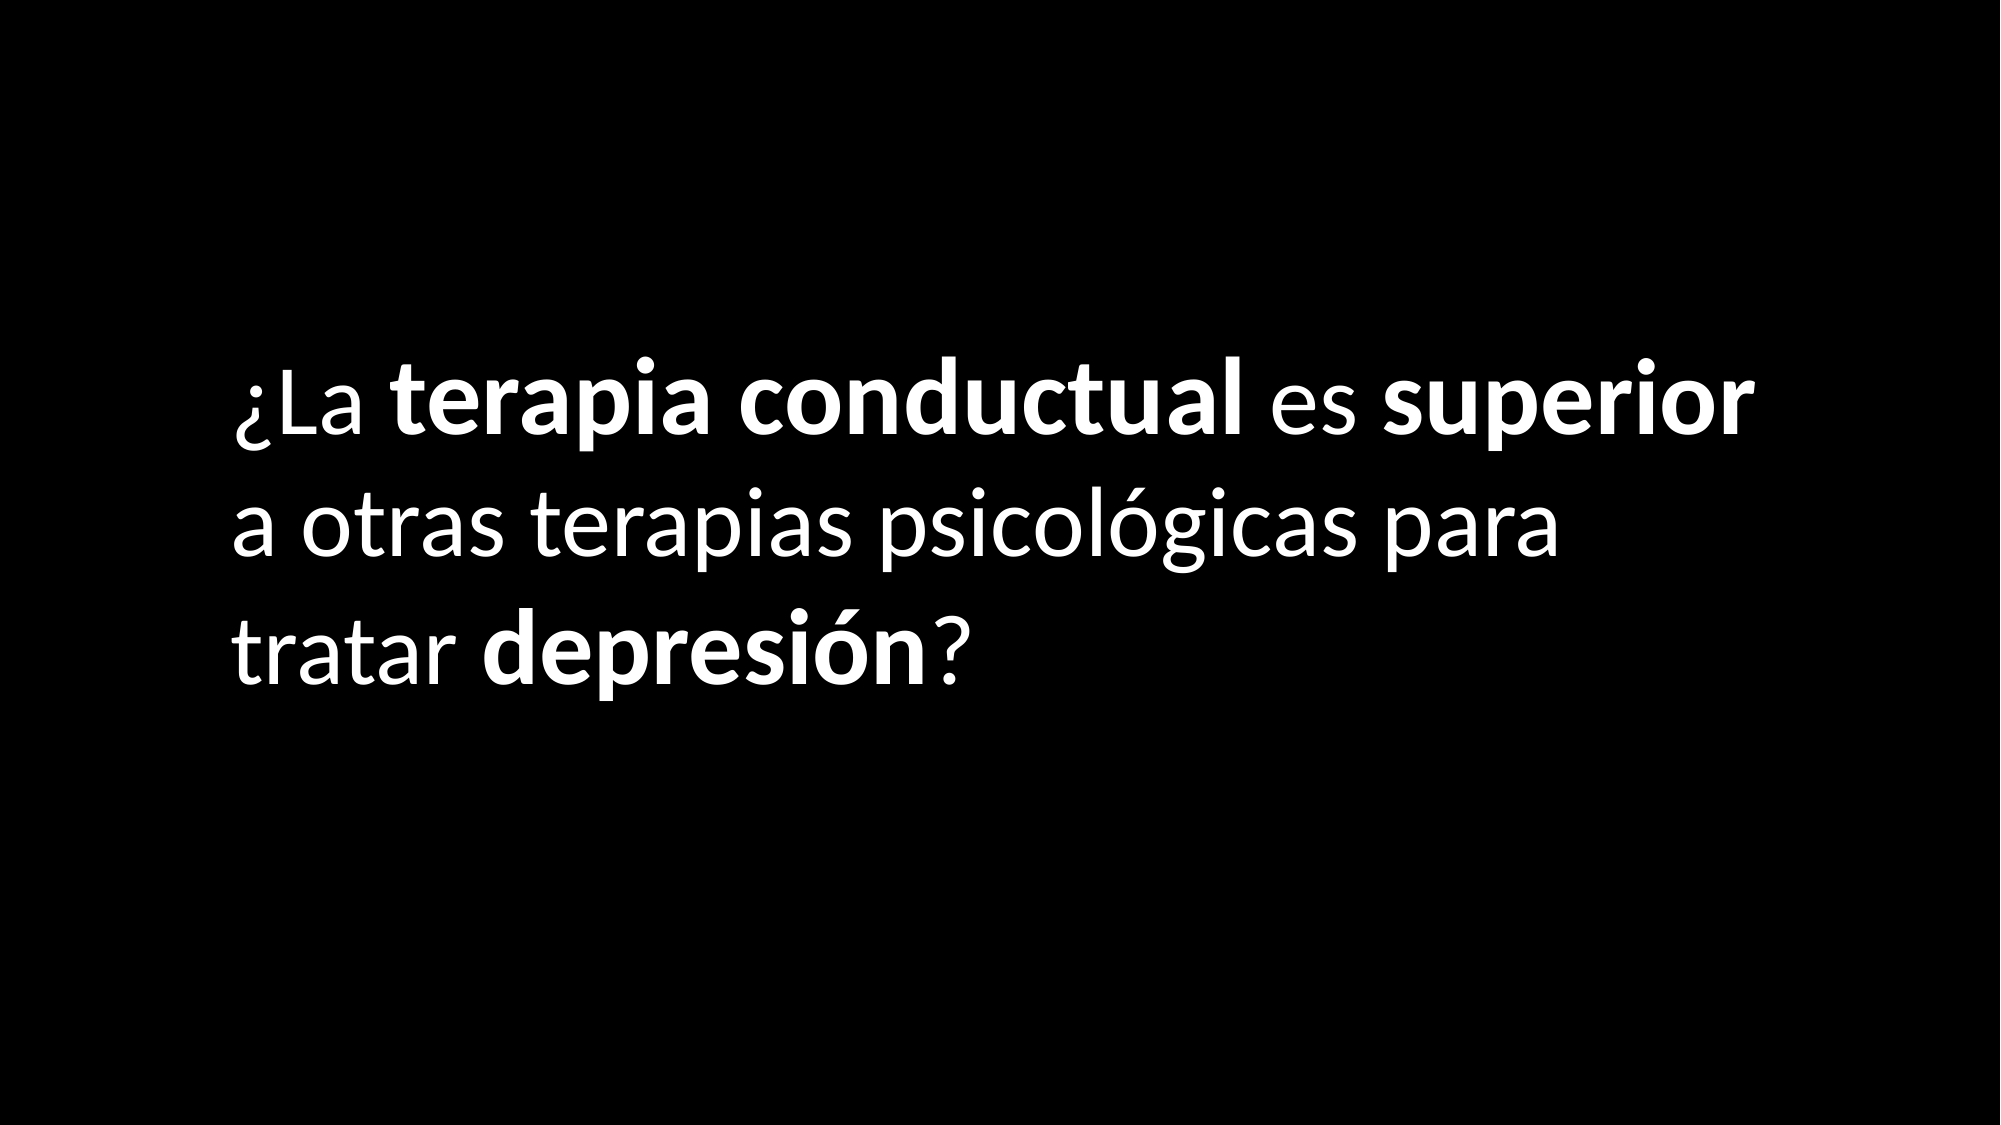

¿La terapia conductual es superior
a otras terapias psicológicas para
tratar depresión?